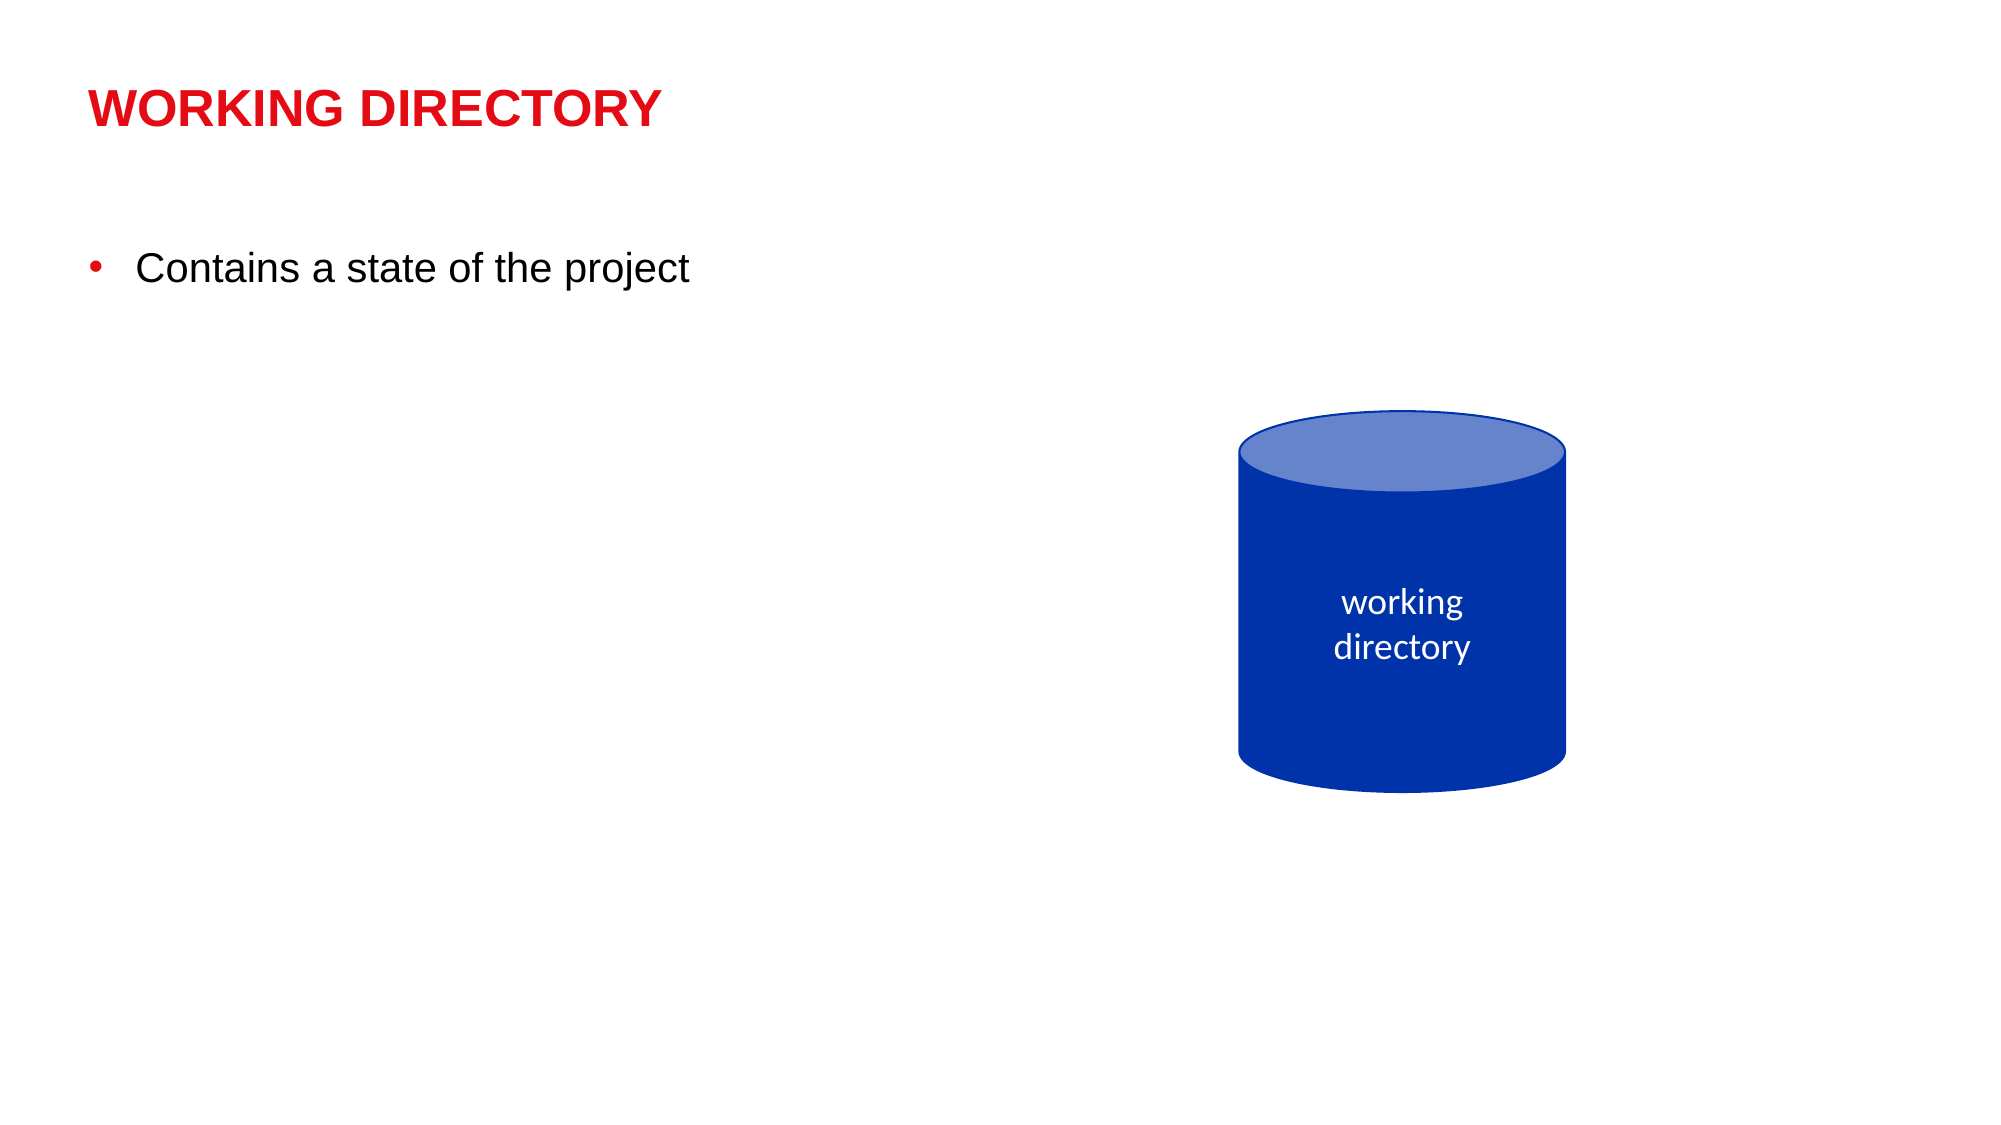

# Working Directory

Contains a state of the project

working
directory